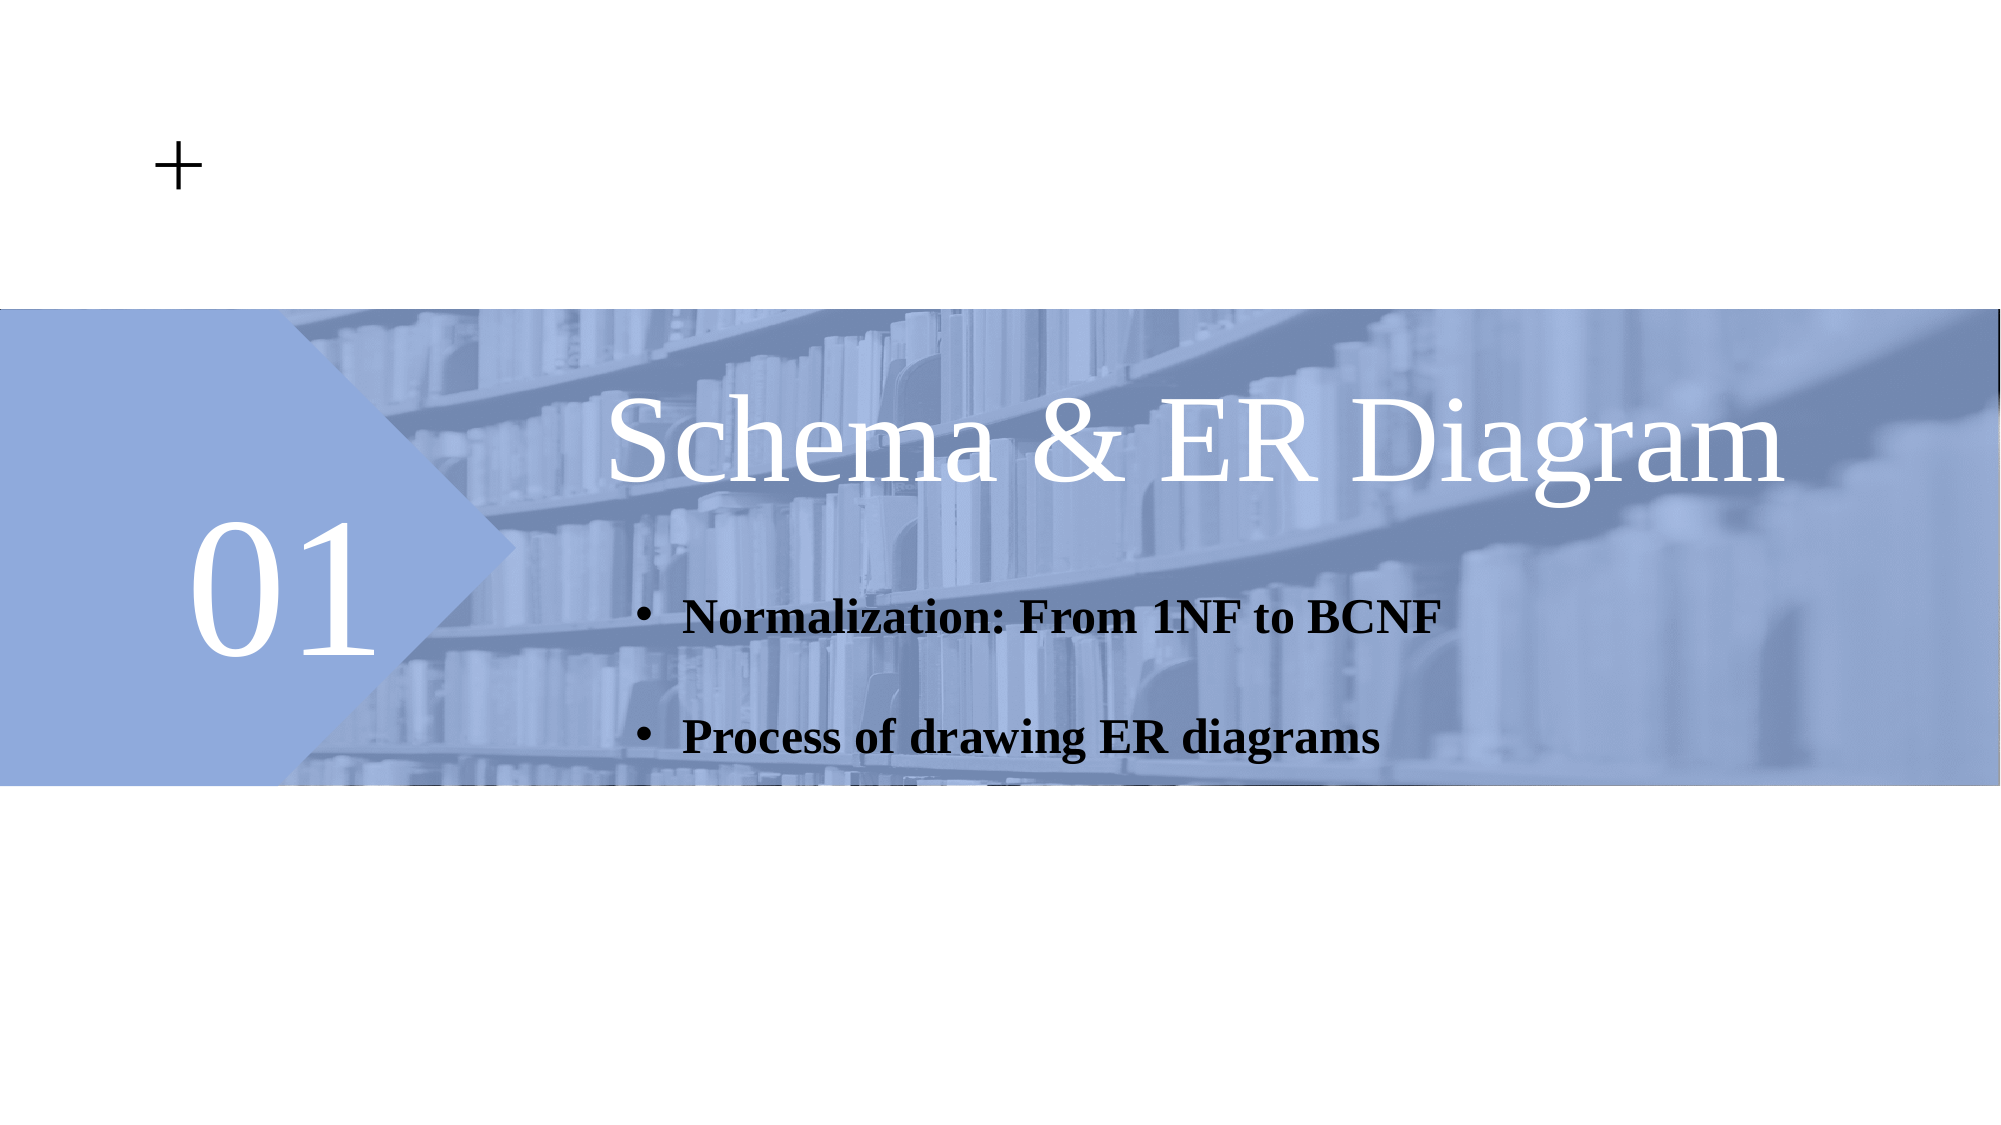

# +

Schema & ER Diagram
01

Normalization: From 1NF to BCNF

Process of drawing ER diagrams